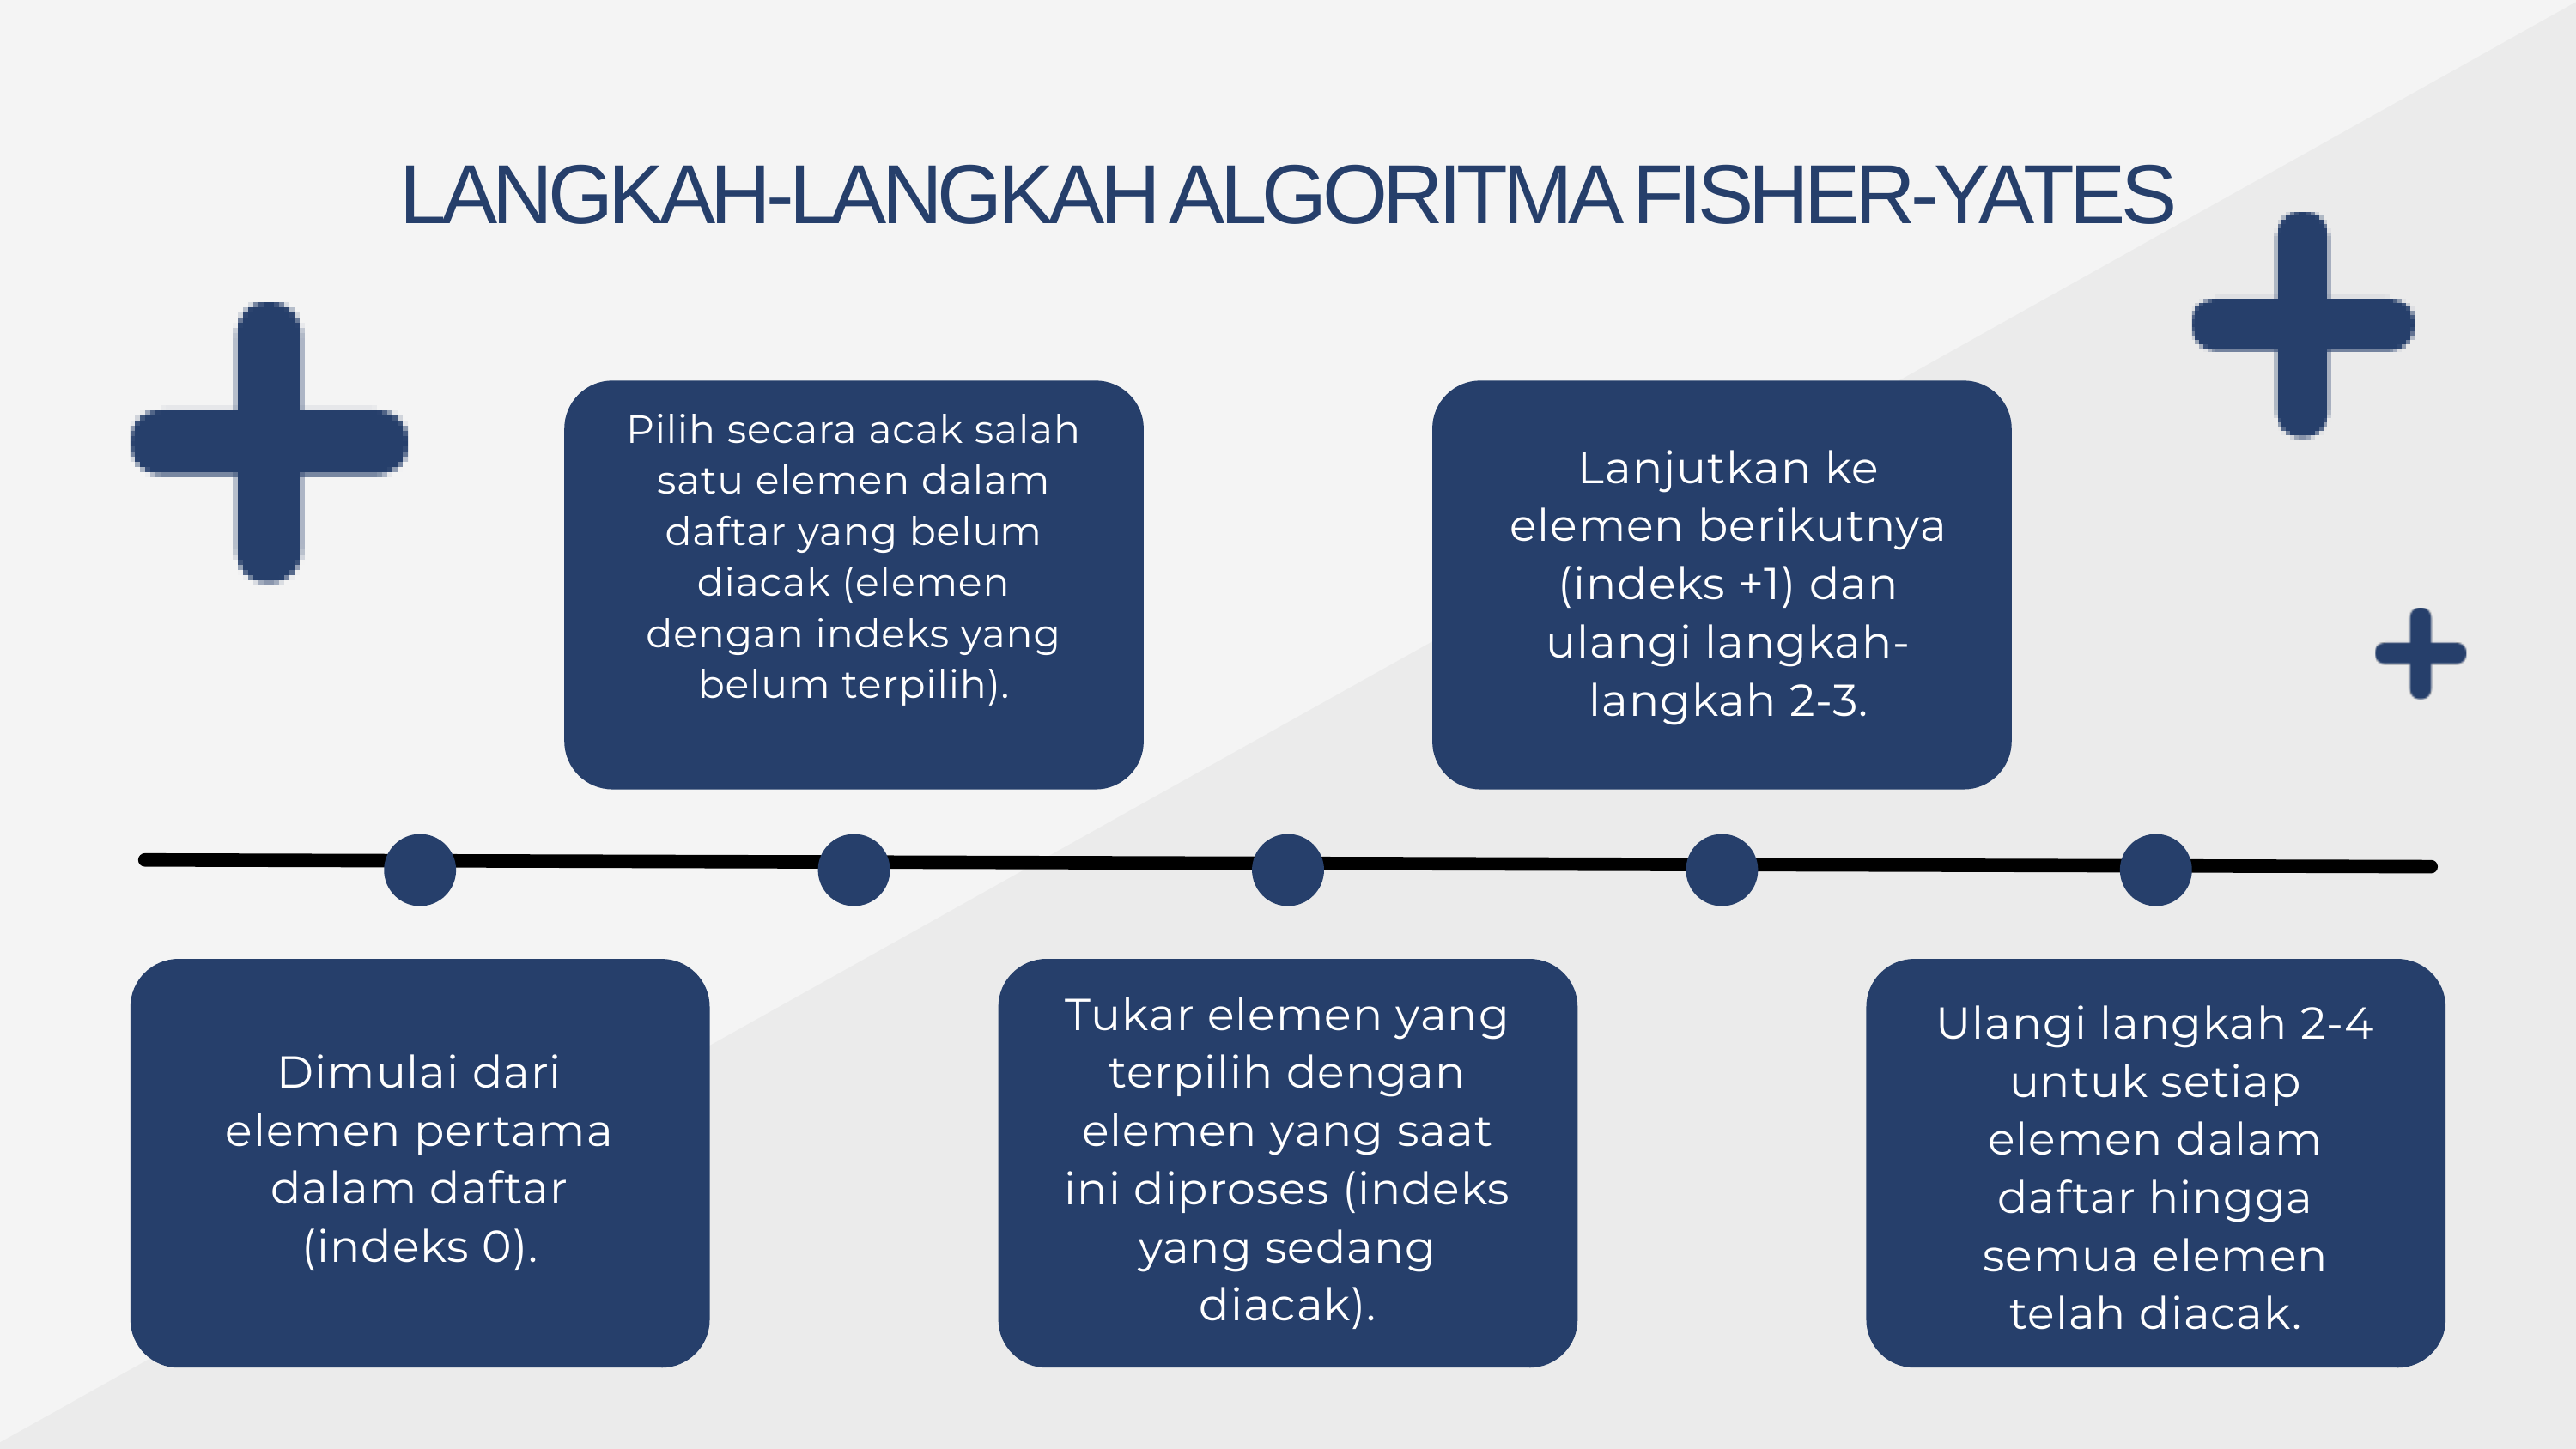

LANGKAH-LANGKAH ALGORITMA FISHER-YATES

Pilih secara acak salah satu elemen dalam daftar yang belum diacak (elemen dengan indeks yang belum terpilih).
Lanjutkan ke elemen berikutnya (indeks +1) dan ulangi langkah-langkah 2-3.

Tukar elemen yang terpilih dengan elemen yang saat ini diproses (indeks yang sedang diacak).
Ulangi langkah 2-4 untuk setiap elemen dalam daftar hingga semua elemen telah diacak.
Dimulai dari elemen pertama dalam daftar (indeks 0).